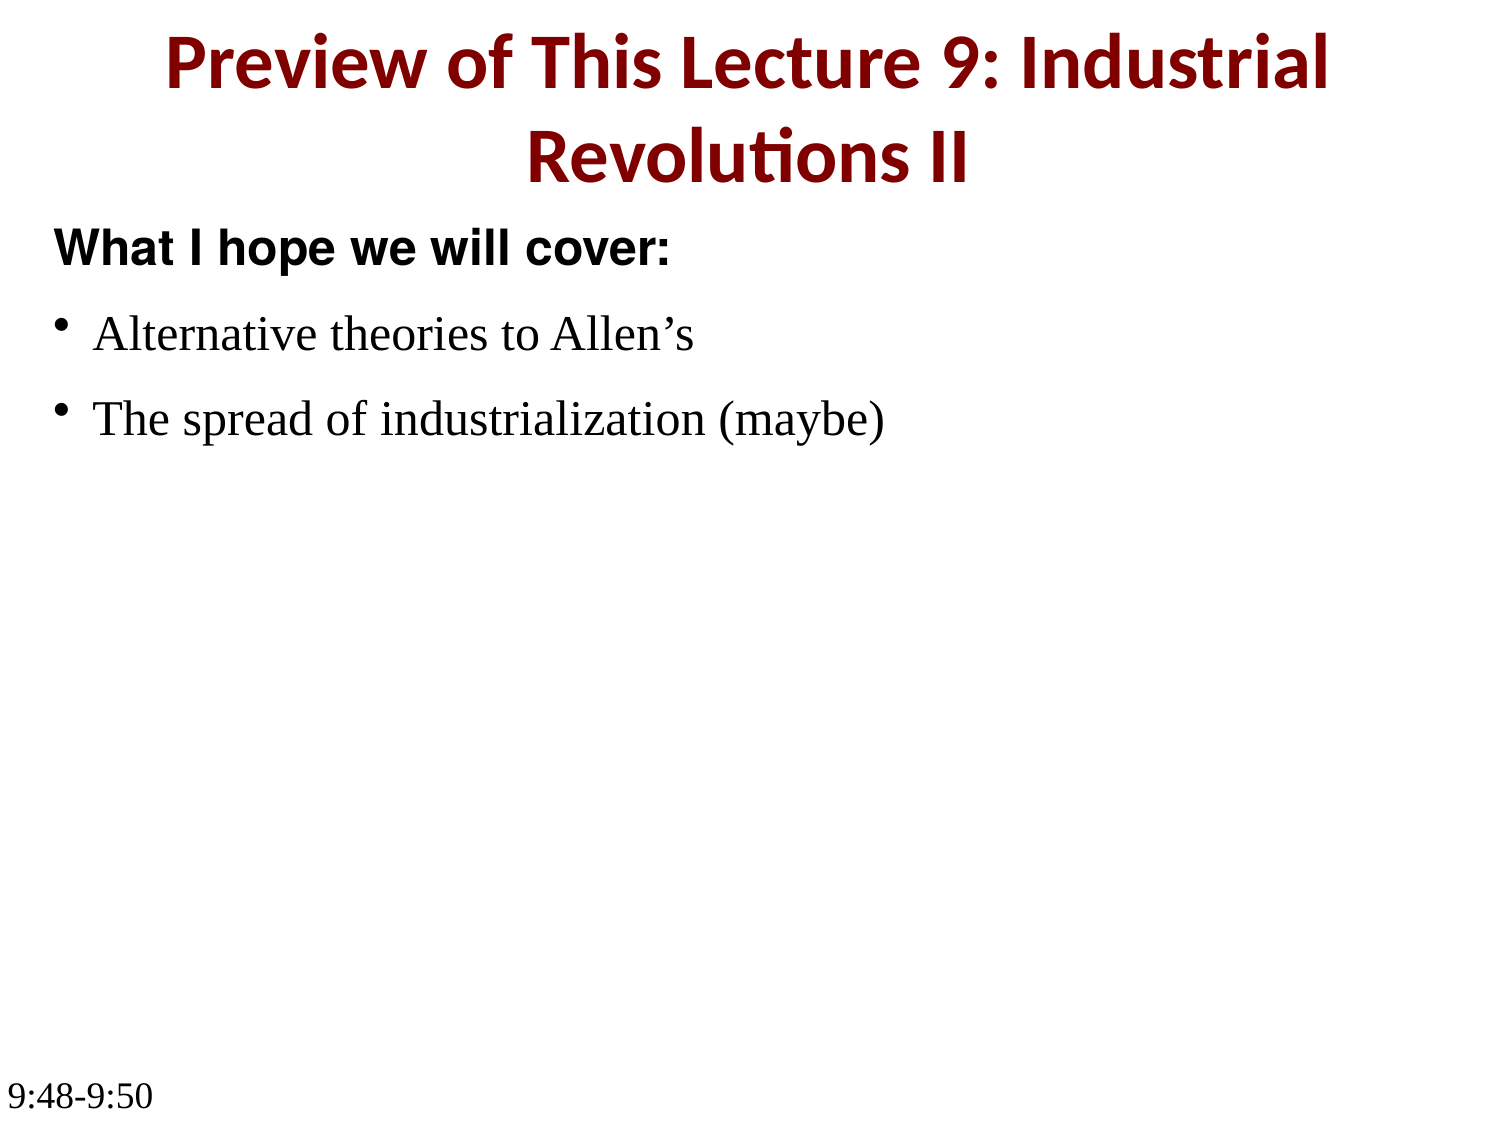

Preview of This Lecture 9: Industrial Revolutions II
What I hope we will cover:
Alternative theories to Allen’s
The spread of industrialization (maybe)
9:48-9:50